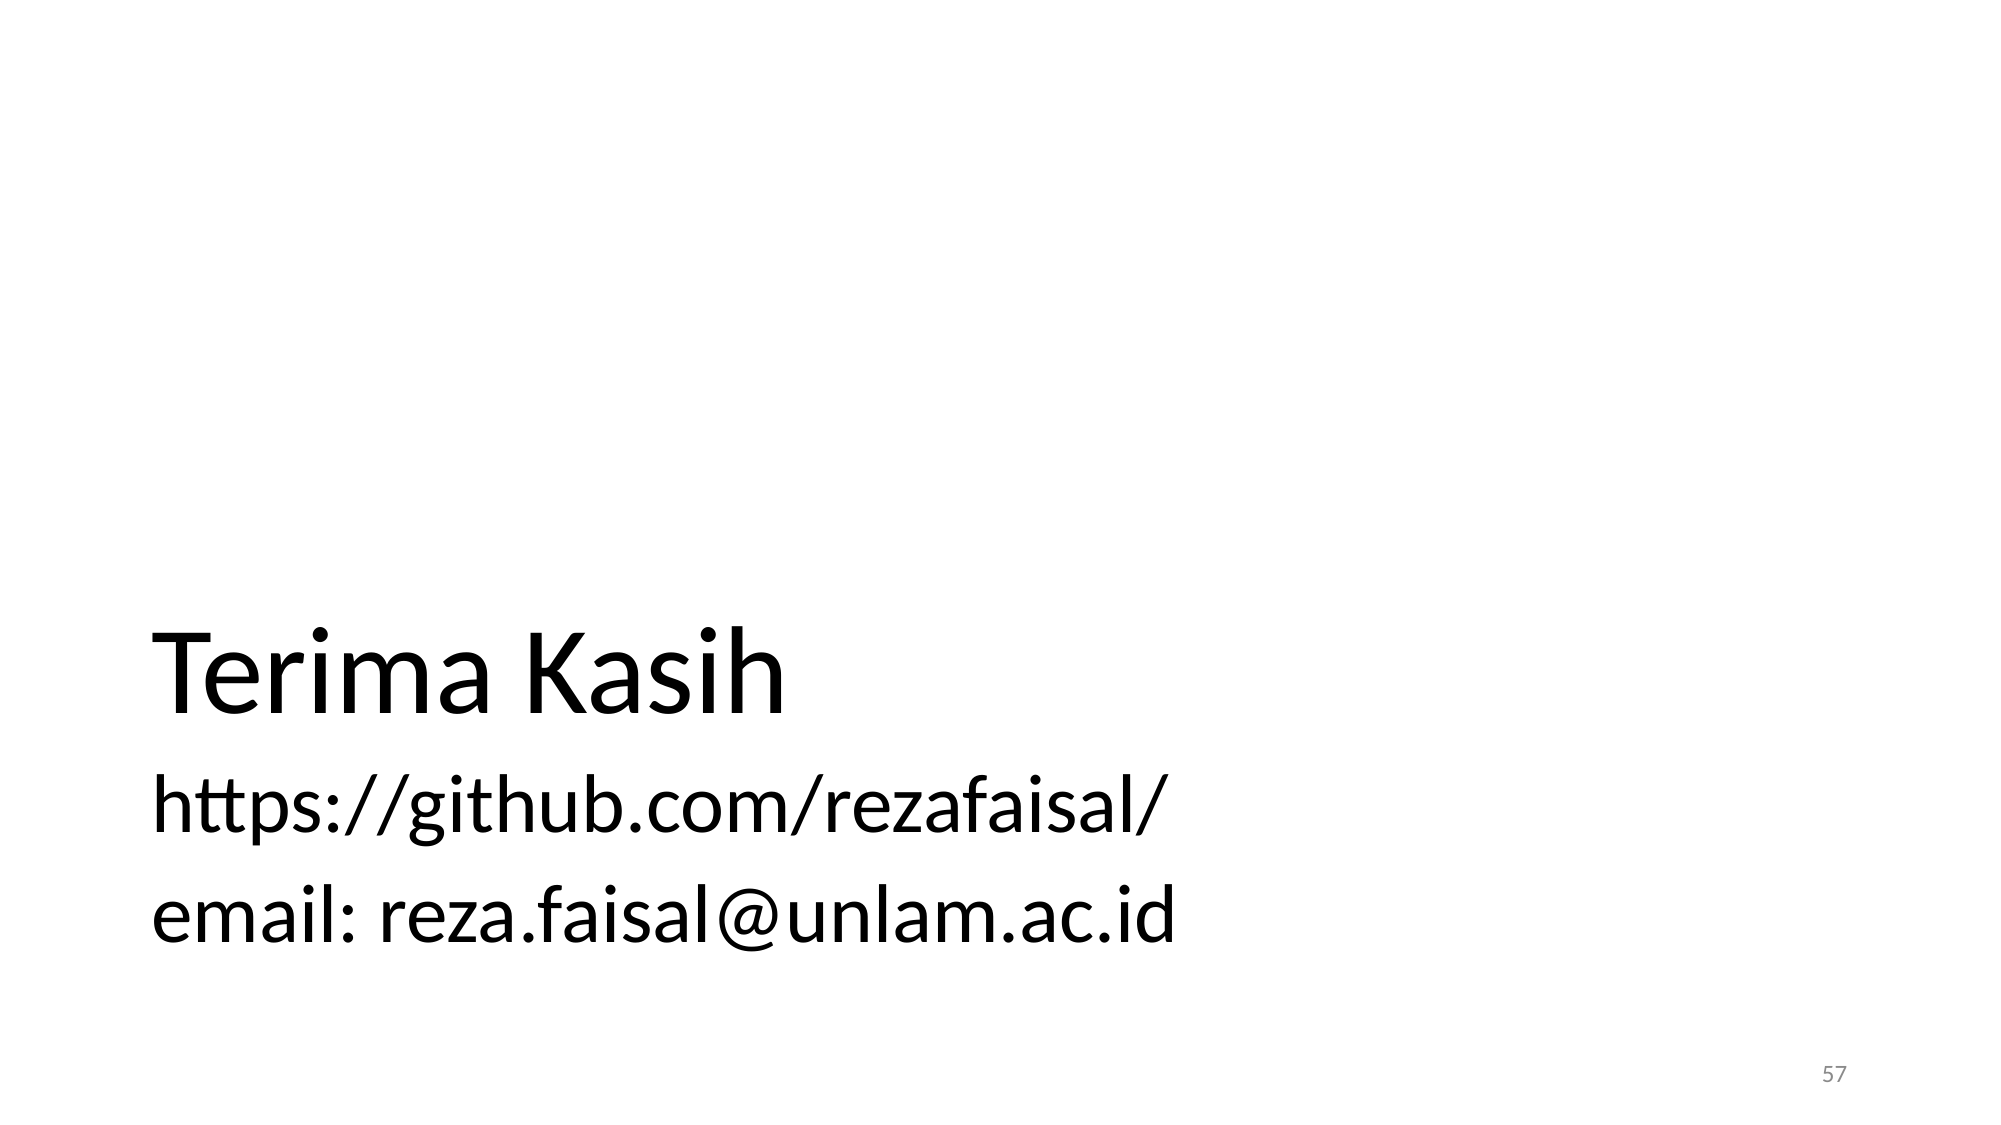

# Terima Kasih
https://github.com/rezafaisal/
email: reza.faisal@unlam.ac.id
57